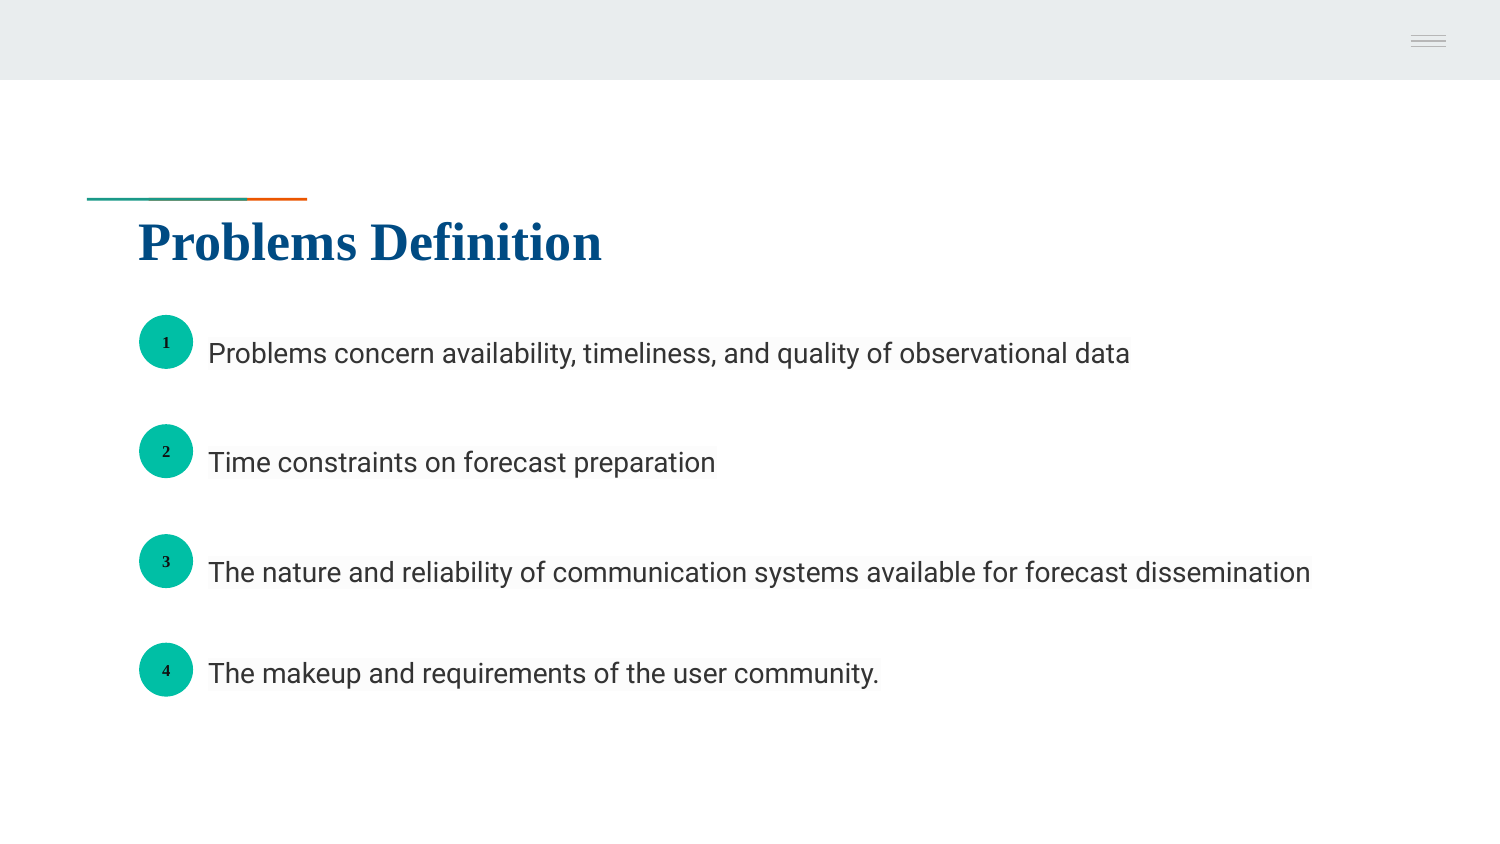

# Problems Definition
1
Problems concern availability, timeliness, and quality of observational data
2
Time constraints on forecast preparation
3
The nature and reliability of communication systems available for forecast dissemination
The makeup and requirements of the user community.
4